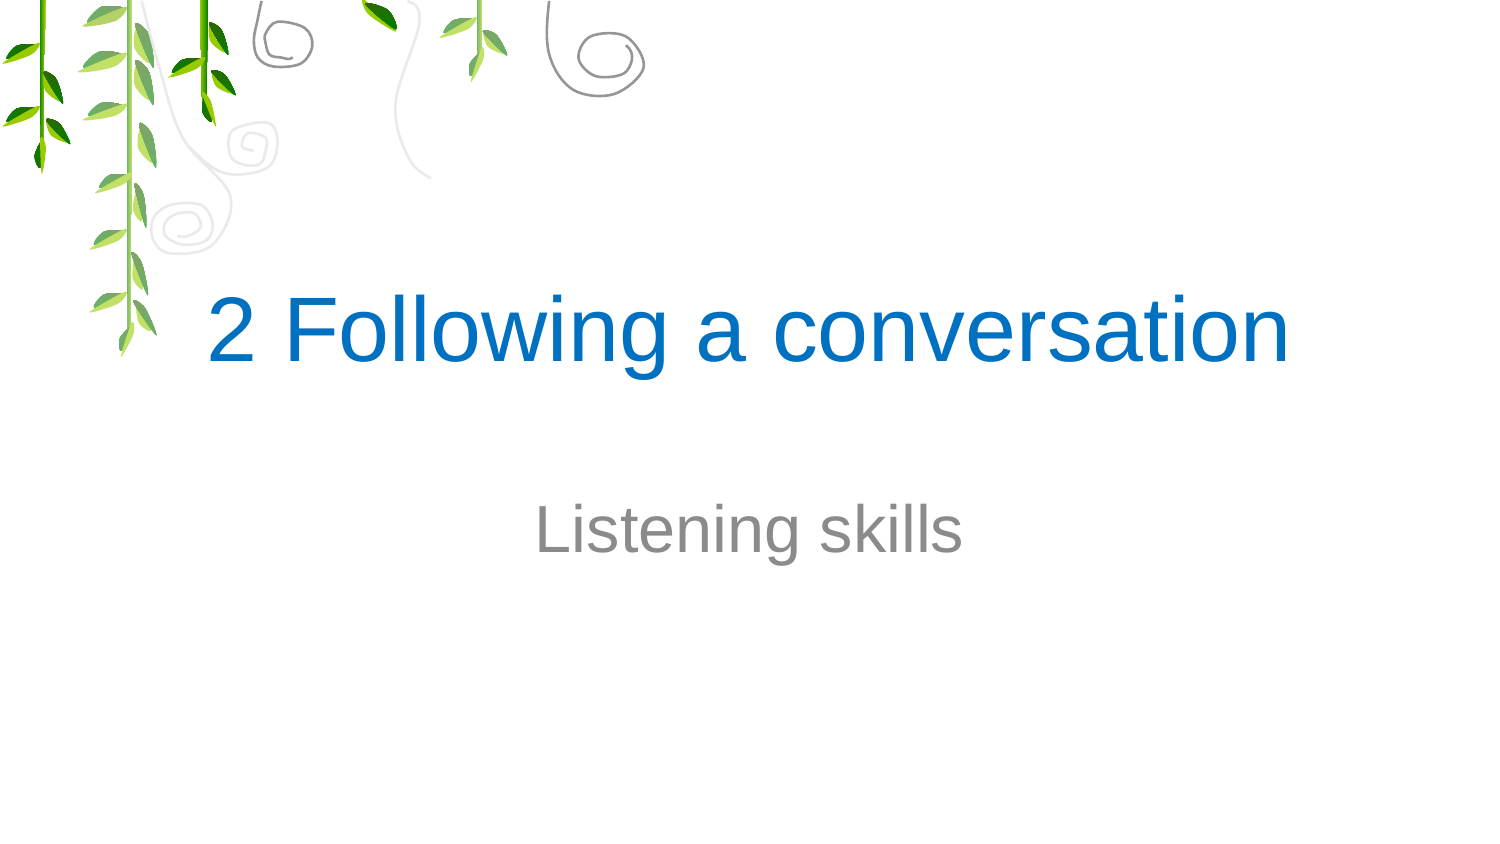

# 2 Following a conversation
Listening skills